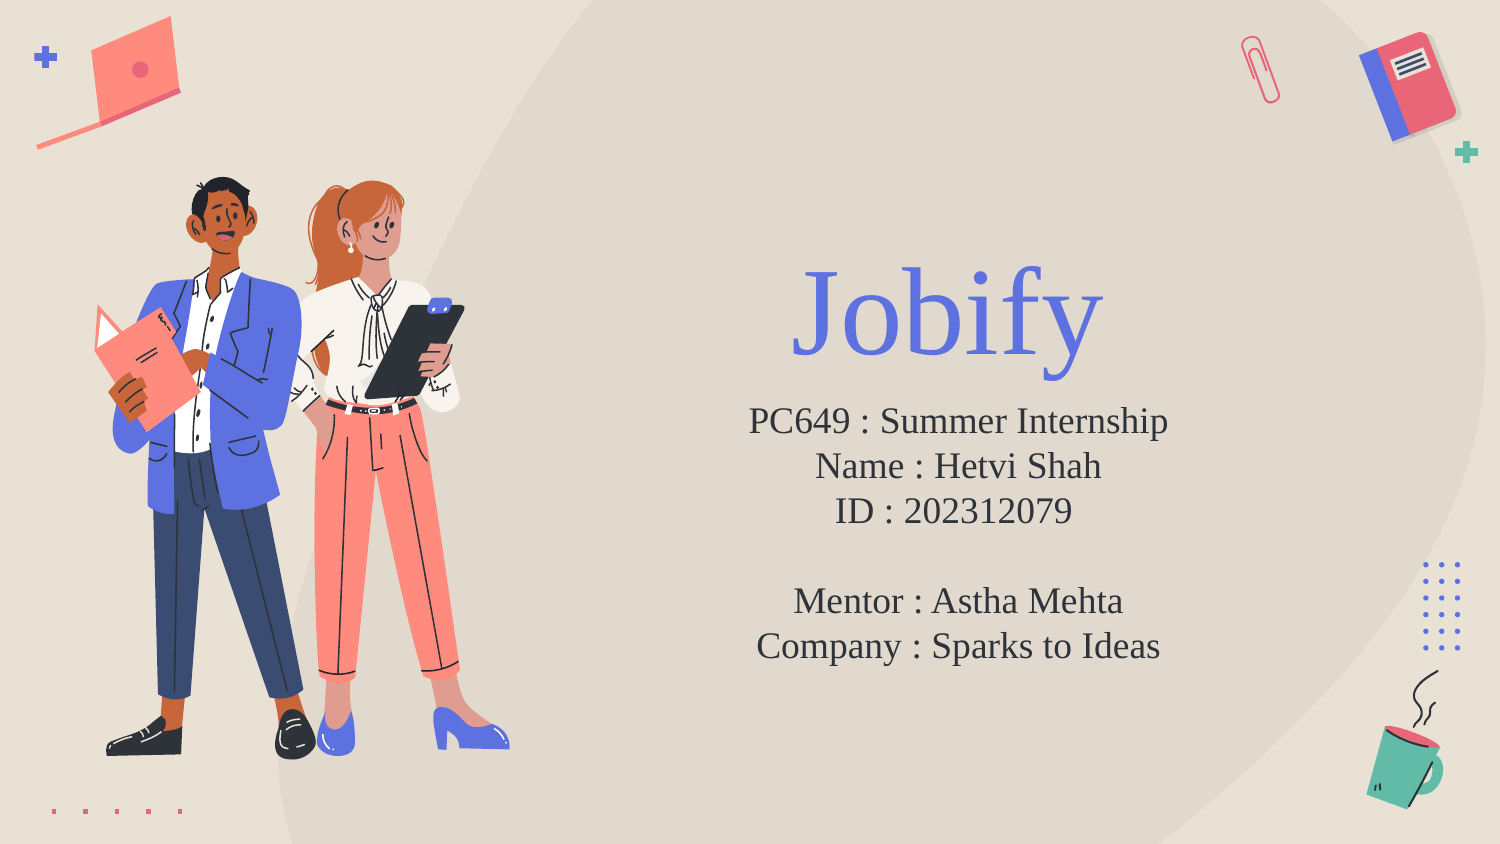

# Jobify

PC649 : Summer Internship
Name : Hetvi Shah
ID : 202312079

Mentor : Astha Mehta
Company : Sparks to Ideas